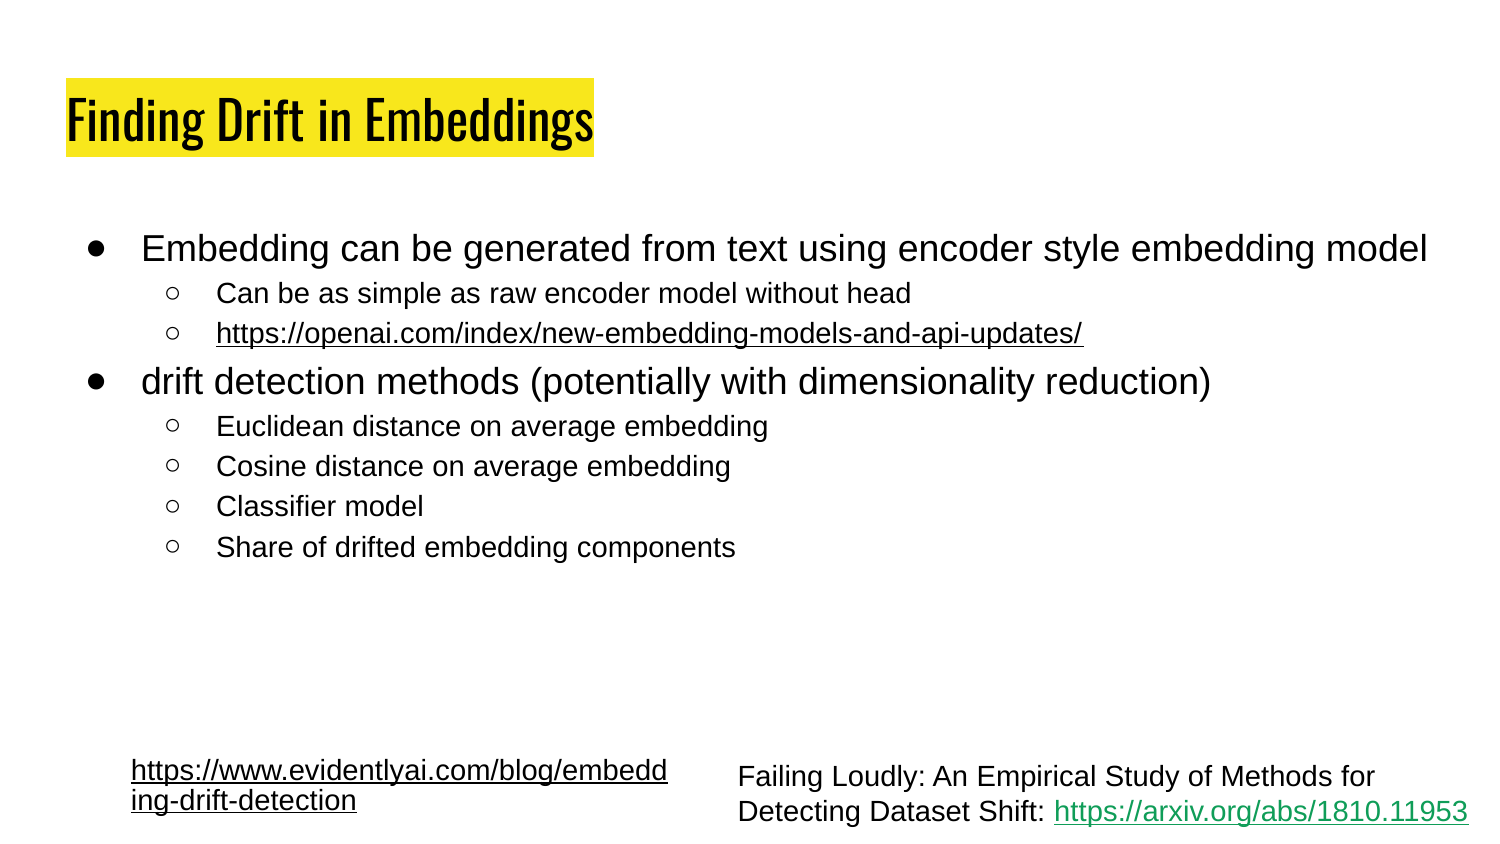

# Finding Drift in Embeddings
Embedding can be generated from text using encoder style embedding model
Can be as simple as raw encoder model without head
https://openai.com/index/new-embedding-models-and-api-updates/
drift detection methods (potentially with dimensionality reduction)
Euclidean distance on average embedding
Cosine distance on average embedding
Classifier model
Share of drifted embedding components
https://www.evidentlyai.com/blog/embedding-drift-detection
Failing Loudly: An Empirical Study of Methods for Detecting Dataset Shift: https://arxiv.org/abs/1810.11953